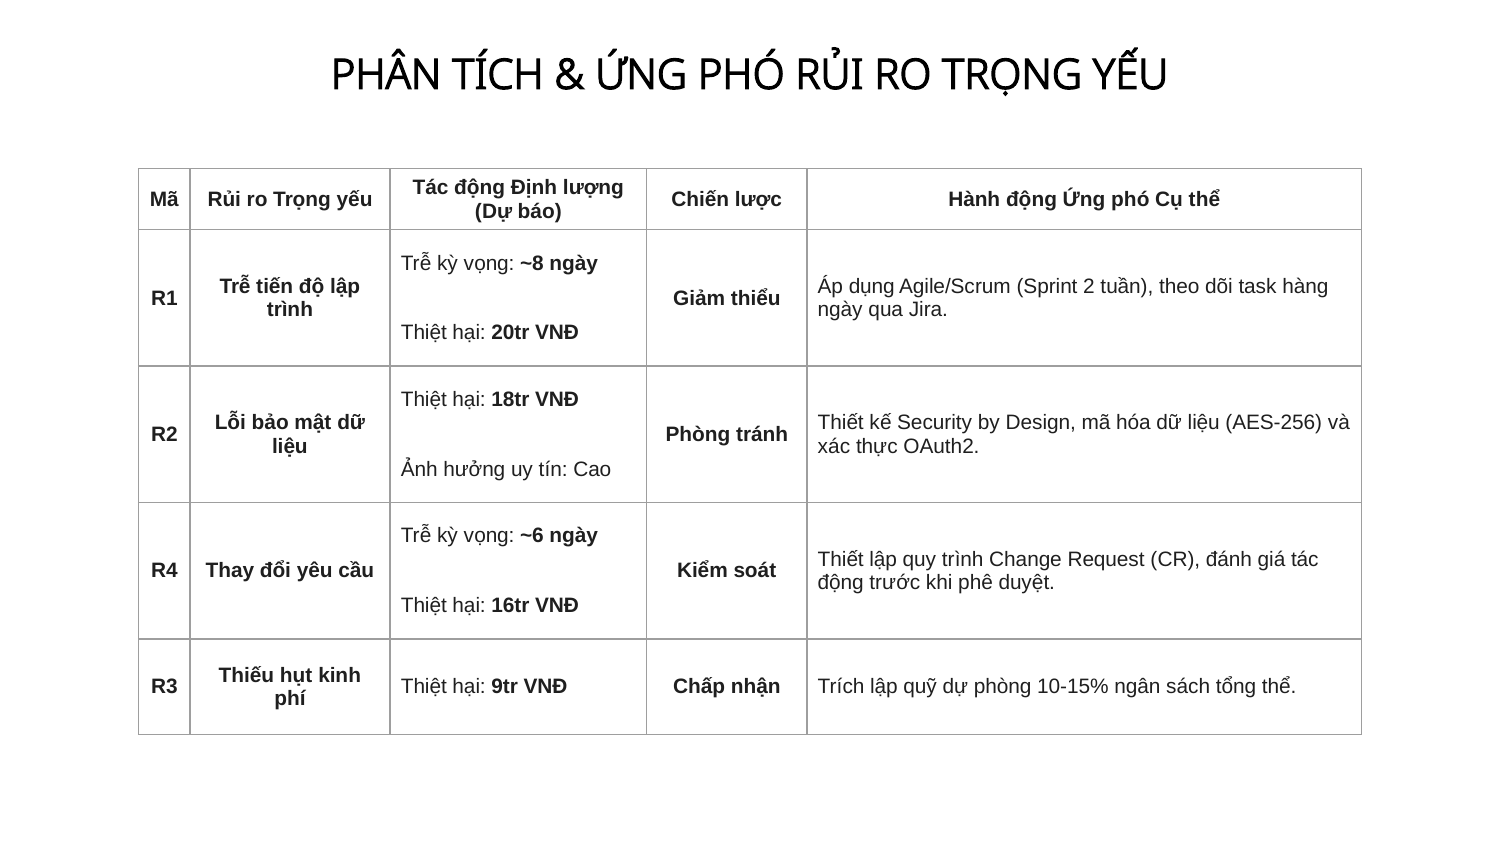

PHÂN TÍCH & ỨNG PHÓ RỦI RO TRỌNG YẾU
| Mã | Rủi ro Trọng yếu | Tác động Định lượng (Dự báo) | Chiến lược | Hành động Ứng phó Cụ thể |
| --- | --- | --- | --- | --- |
| R1 | Trễ tiến độ lập trình | Trễ kỳ vọng: ~8 ngày Thiệt hại: 20tr VNĐ | Giảm thiểu | Áp dụng Agile/Scrum (Sprint 2 tuần), theo dõi task hàng ngày qua Jira. |
| R2 | Lỗi bảo mật dữ liệu | Thiệt hại: 18tr VNĐ Ảnh hưởng uy tín: Cao | Phòng tránh | Thiết kế Security by Design, mã hóa dữ liệu (AES-256) và xác thực OAuth2. |
| R4 | Thay đổi yêu cầu | Trễ kỳ vọng: ~6 ngày Thiệt hại: 16tr VNĐ | Kiểm soát | Thiết lập quy trình Change Request (CR), đánh giá tác động trước khi phê duyệt. |
| R3 | Thiếu hụt kinh phí | Thiệt hại: 9tr VNĐ | Chấp nhận | Trích lập quỹ dự phòng 10-15% ngân sách tổng thể. |